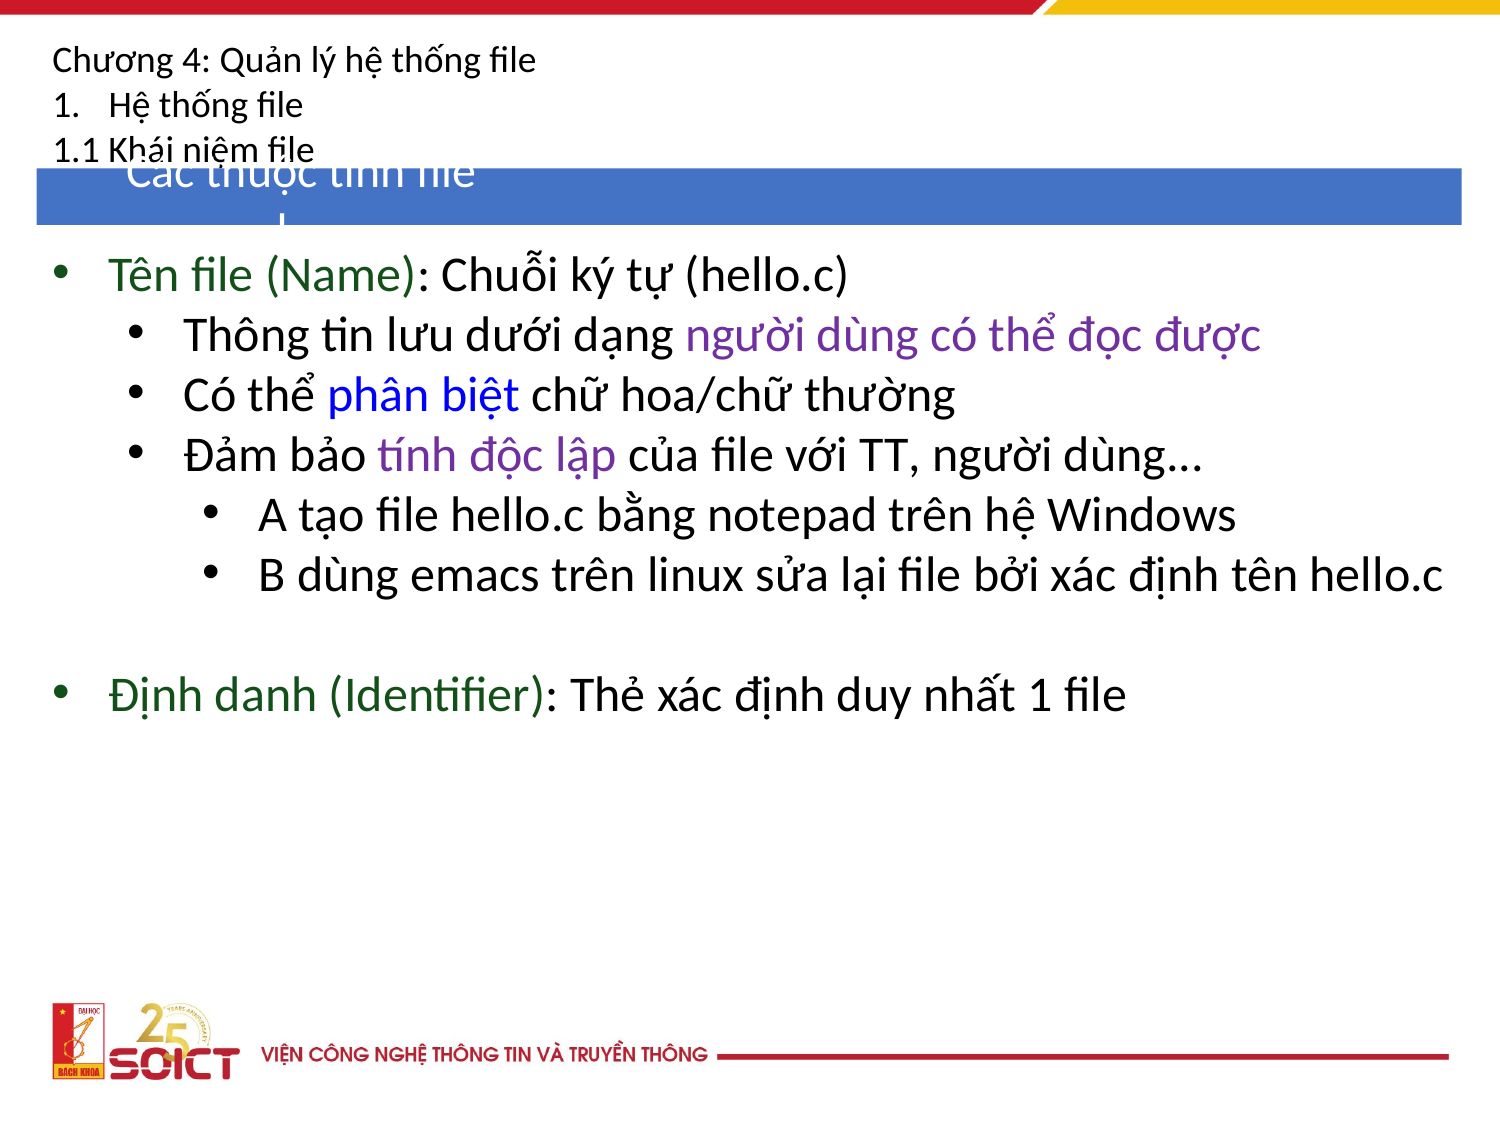

Chương 4: Quản lý hệ thống file
Hệ thống file
1.1 Khái niệm file
Các thuộc tính file							I
Tên file (Name): Chuỗi ký tự (hello.c)
Thông tin lưu dưới dạng người dùng có thể đọc được
Có thể phân biệt chữ hoa/chữ thường
Đảm bảo tính độc lập của file với TT, người dùng...
A tạo file hello.c bằng notepad trên hệ Windows
B dùng emacs trên linux sửa lại file bởi xác định tên hello.c

Định danh (Identifier): Thẻ xác định duy nhất 1 file